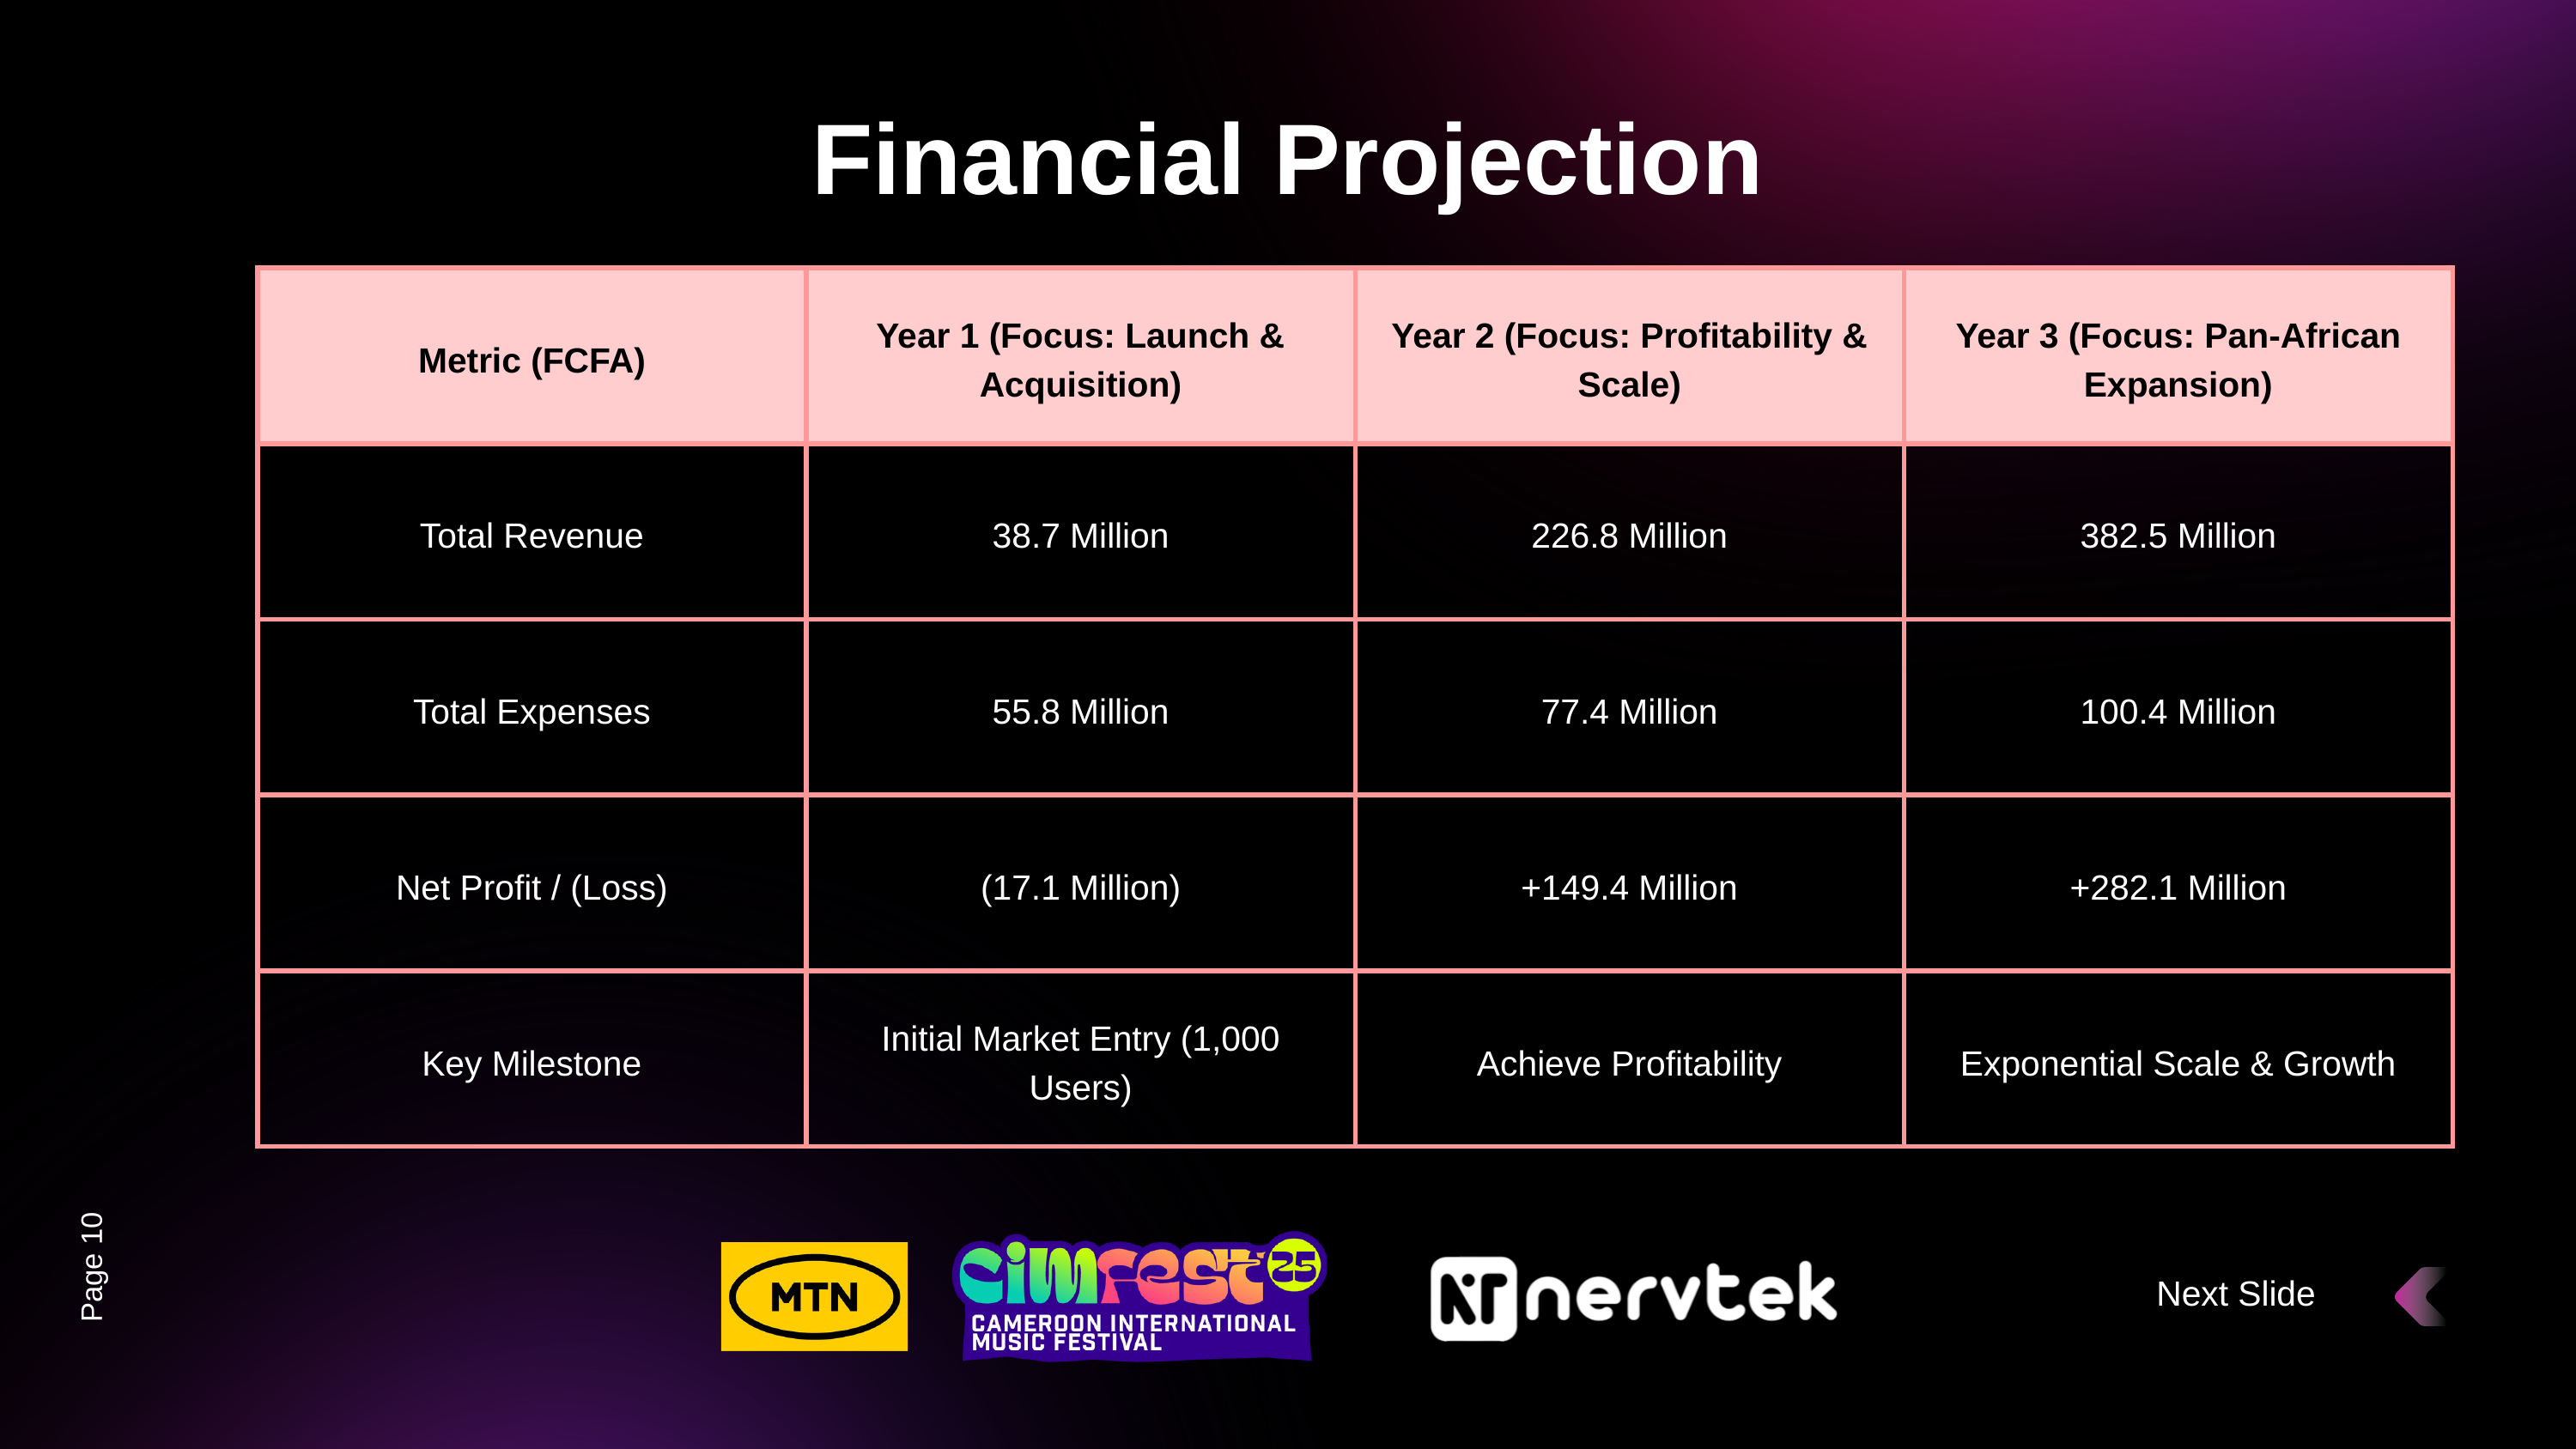

Financial Projection
| Metric (FCFA) | Year 1 (Focus: Launch & Acquisition) | Year 2 (Focus: Profitability & Scale) | Year 3 (Focus: Pan-African Expansion) |
| --- | --- | --- | --- |
| Total Revenue | 38.7 Million | 226.8 Million | 382.5 Million |
| Total Expenses | 55.8 Million | 77.4 Million | 100.4 Million |
| Net Profit / (Loss) | (17.1 Million) | +149.4 Million | +282.1 Million |
| Key Milestone | Initial Market Entry (1,000 Users) | Achieve Profitability | Exponential Scale & Growth |

Page 10

Next Slide